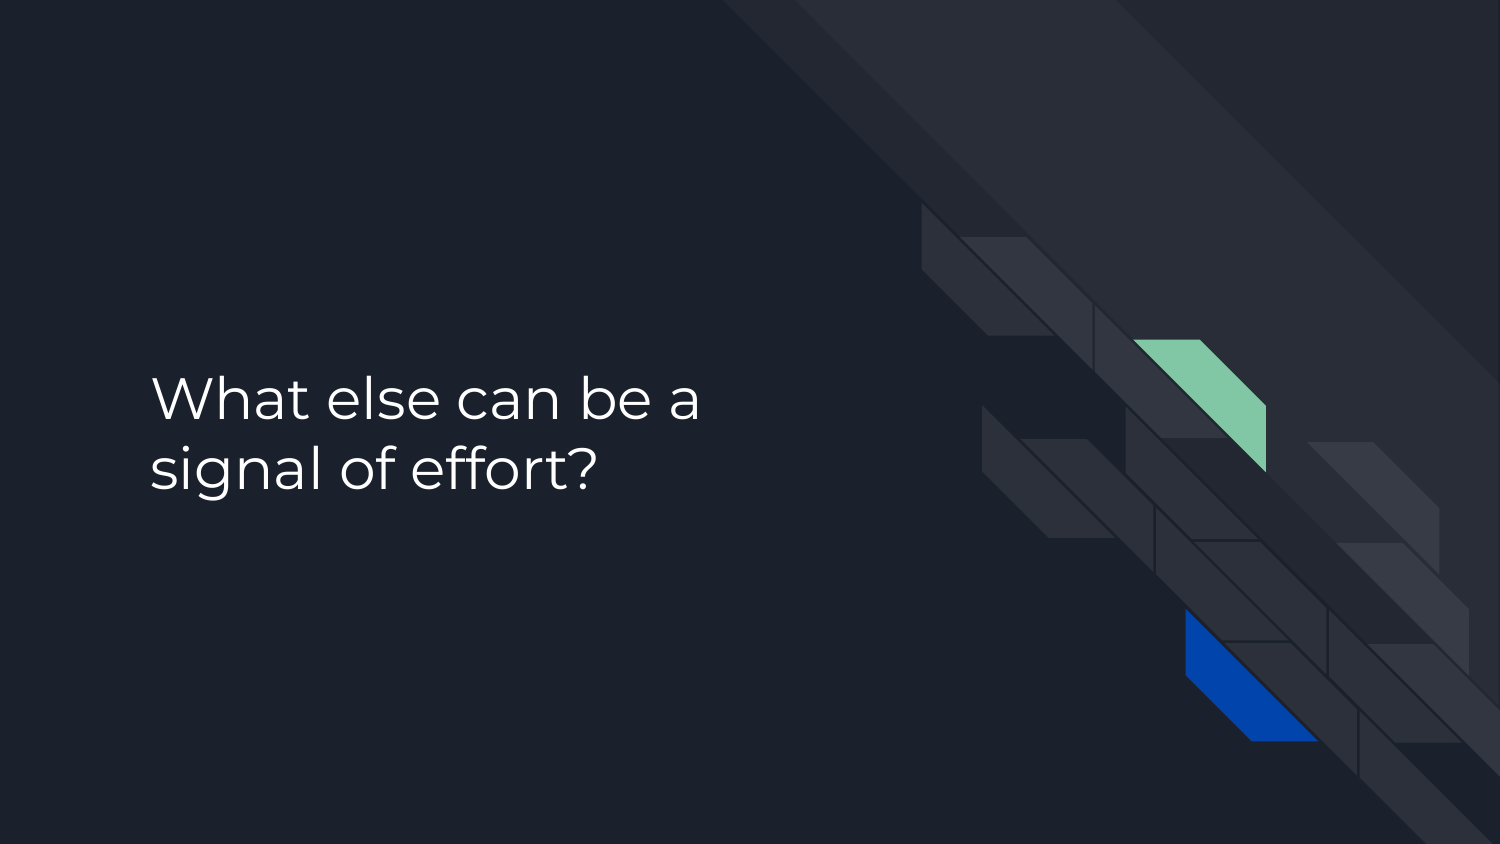

# What else can be a signal of effort?